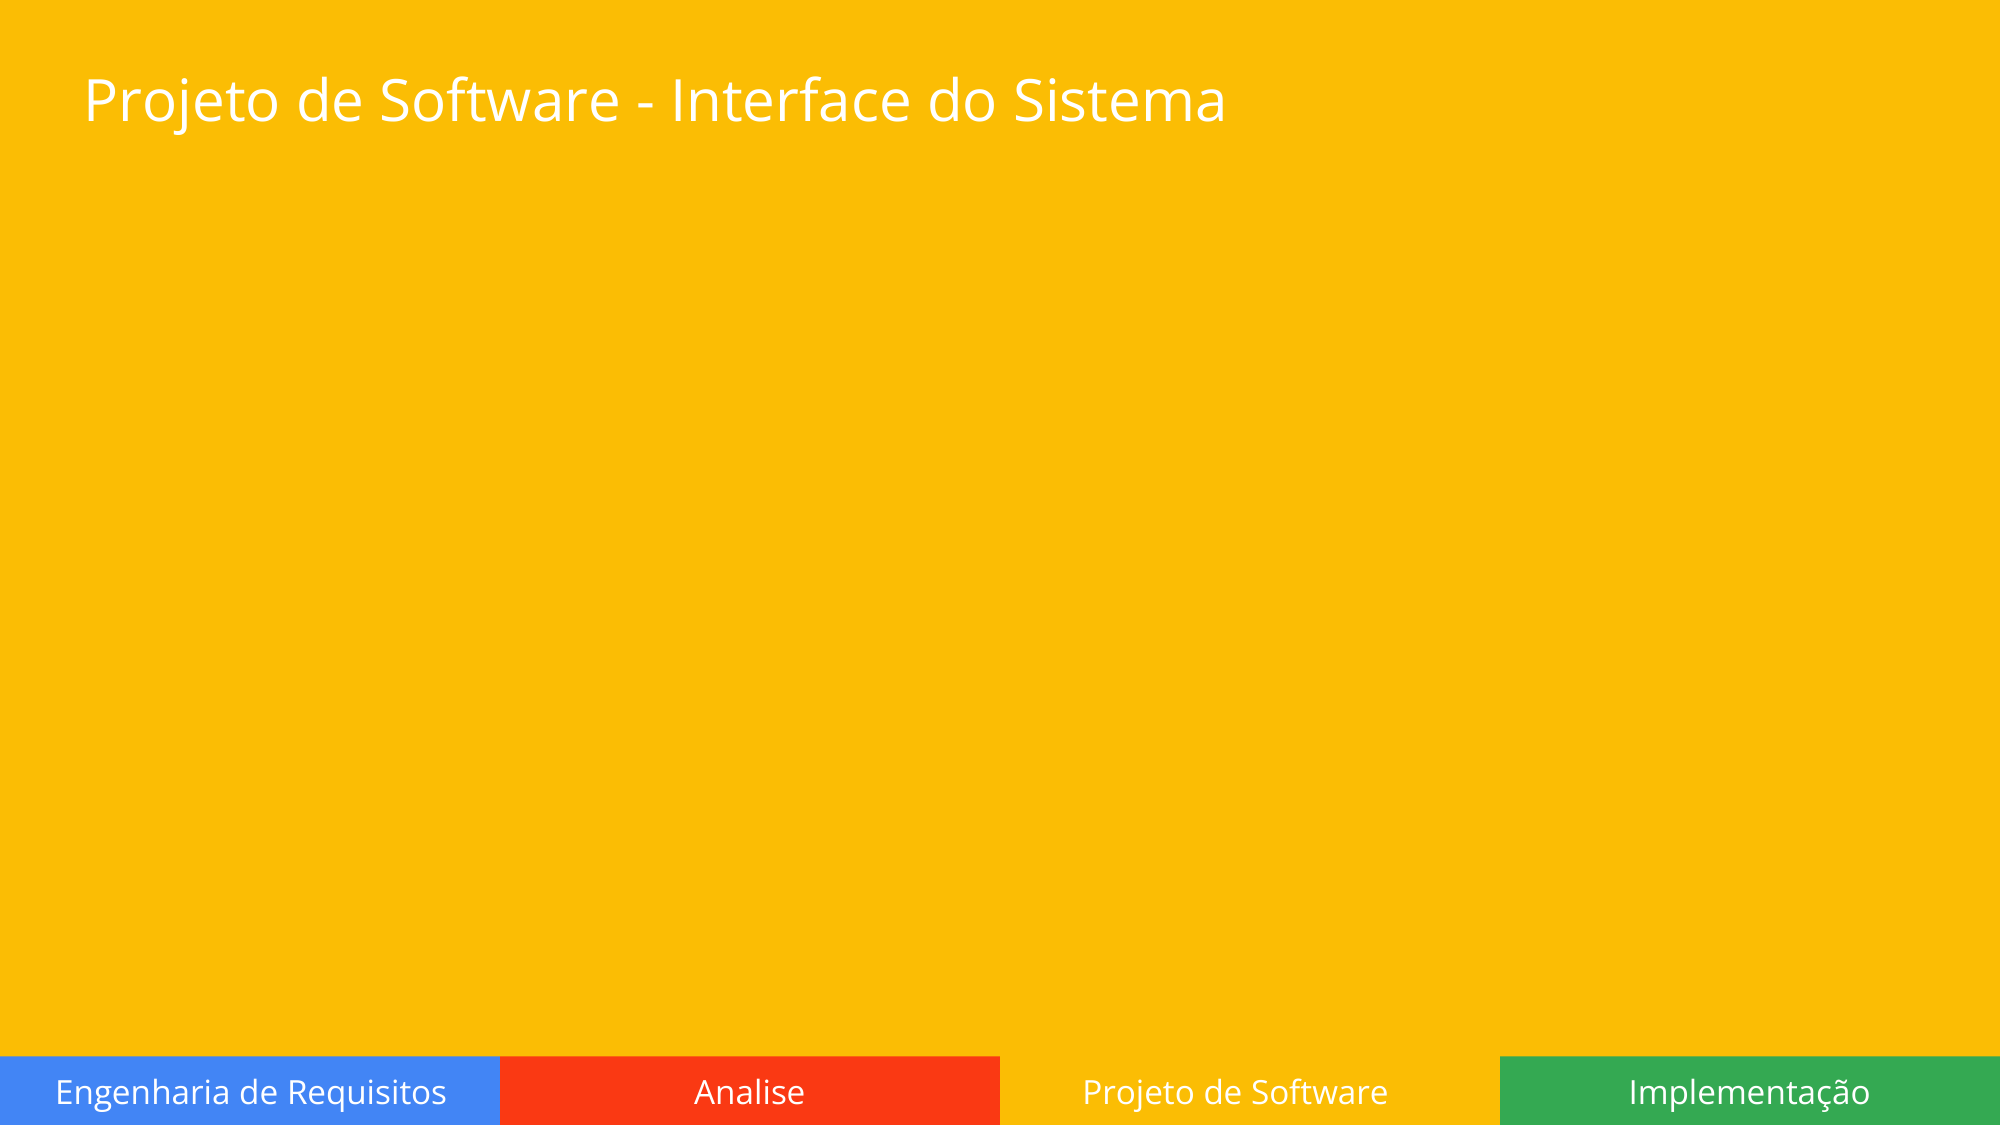

Projeto de Software - Interface do Sistema

Projeto de Software
Engenharia de Requisitos
Implementação
Analise